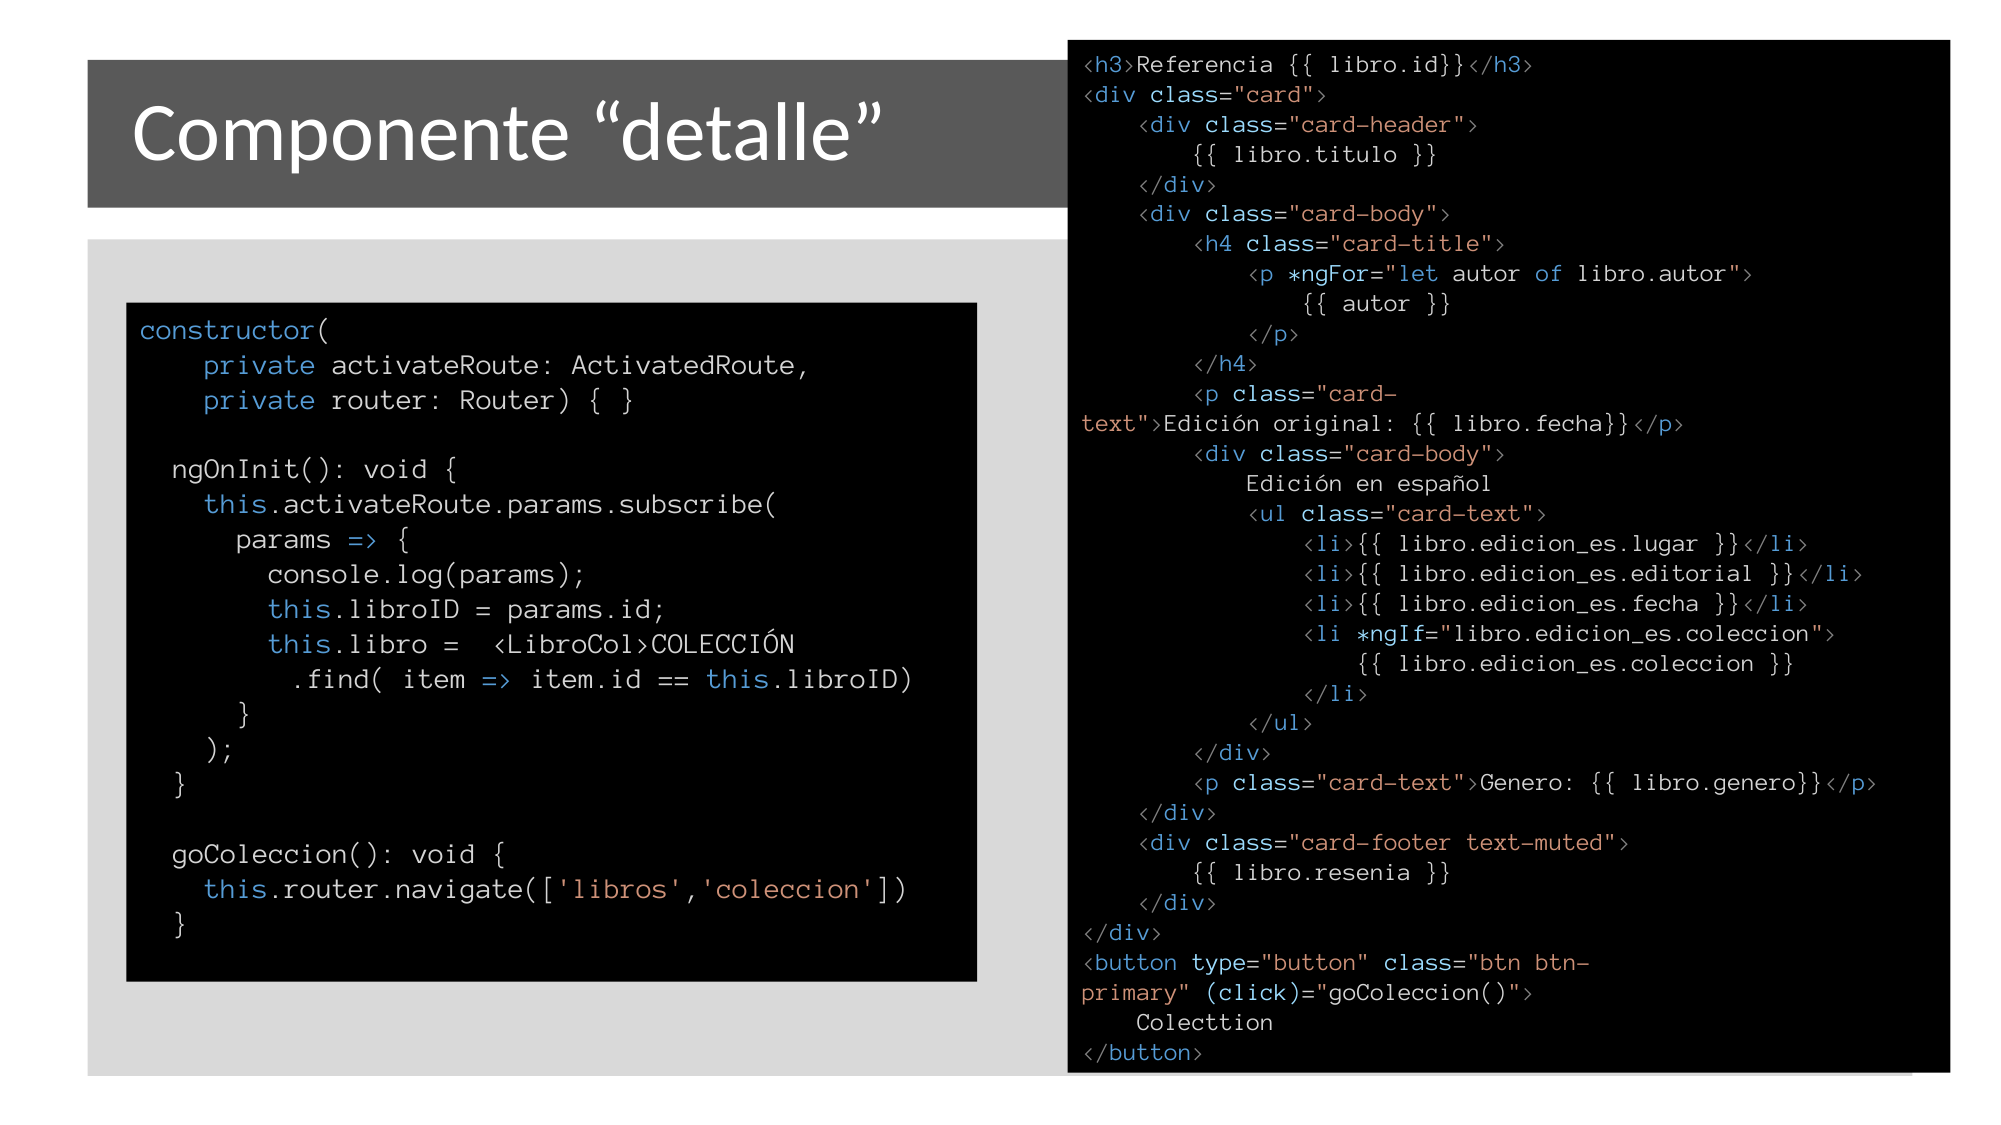

<h3>Referencia {{ libro.id}}</h3>
<div class="card">
    <div class="card-header">
        {{ libro.titulo }}
    </div>
    <div class="card-body">
        <h4 class="card-title">
            <p *ngFor="let autor of libro.autor">
                {{ autor }}
            </p>
        </h4>
        <p class="card-text">Edición original: {{ libro.fecha}}</p>
        <div class="card-body">
            Edición en español
            <ul class="card-text">
                <li>{{ libro.edicion_es.lugar }}</li>
                <li>{{ libro.edicion_es.editorial }}</li>
                <li>{{ libro.edicion_es.fecha }}</li>
                <li *ngIf="libro.edicion_es.coleccion">
                    {{ libro.edicion_es.coleccion }}
                </li>
            </ul>
        </div>
        <p class="card-text">Genero: {{ libro.genero}}</p>
    </div>
    <div class="card-footer text-muted">
        {{ libro.resenia }}
    </div>
</div>
<button type="button" class="btn btn-primary" (click)="goColeccion()">
    Colecttion
</button>
# Componente “detalle”
constructor(
    private activateRoute: ActivatedRoute,
    private router: Router) { }
  ngOnInit(): void {
    this.activateRoute.params.subscribe(
      params => {
        console.log(params);
        this.libroID = params.id;
        this.libro =  <LibroCol>COLECCIÓN
        	.find( item => item.id == this.libroID)
      }
    );
  }

  goColeccion(): void {
    this.router.navigate(['libros','coleccion'])
  }